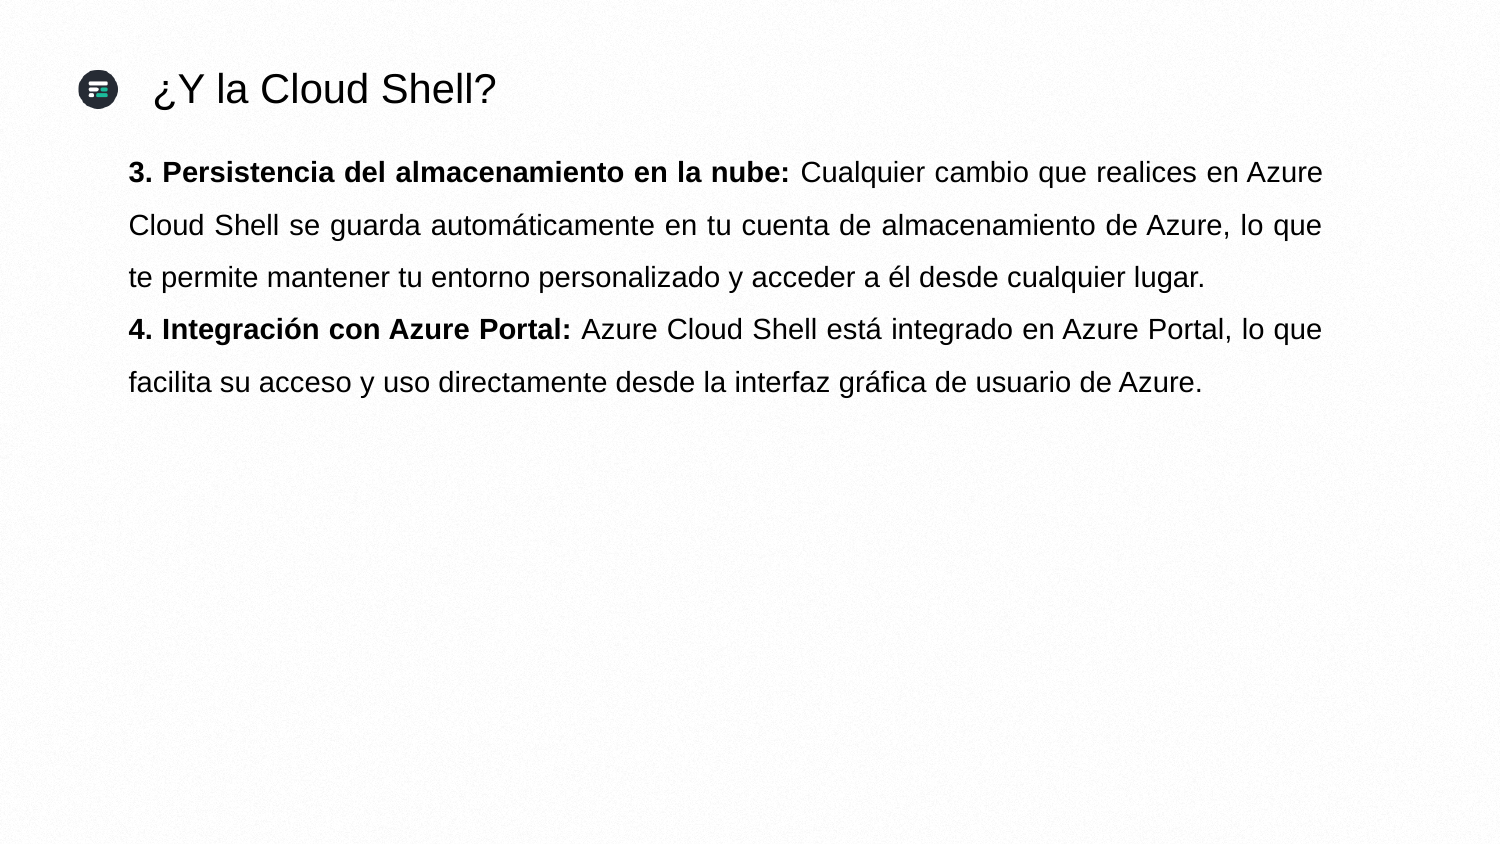

¿Y la Cloud Shell?
3. Persistencia del almacenamiento en la nube: Cualquier cambio que realices en Azure Cloud Shell se guarda automáticamente en tu cuenta de almacenamiento de Azure, lo que te permite mantener tu entorno personalizado y acceder a él desde cualquier lugar.
4. Integración con Azure Portal: Azure Cloud Shell está integrado en Azure Portal, lo que facilita su acceso y uso directamente desde la interfaz gráfica de usuario de Azure.